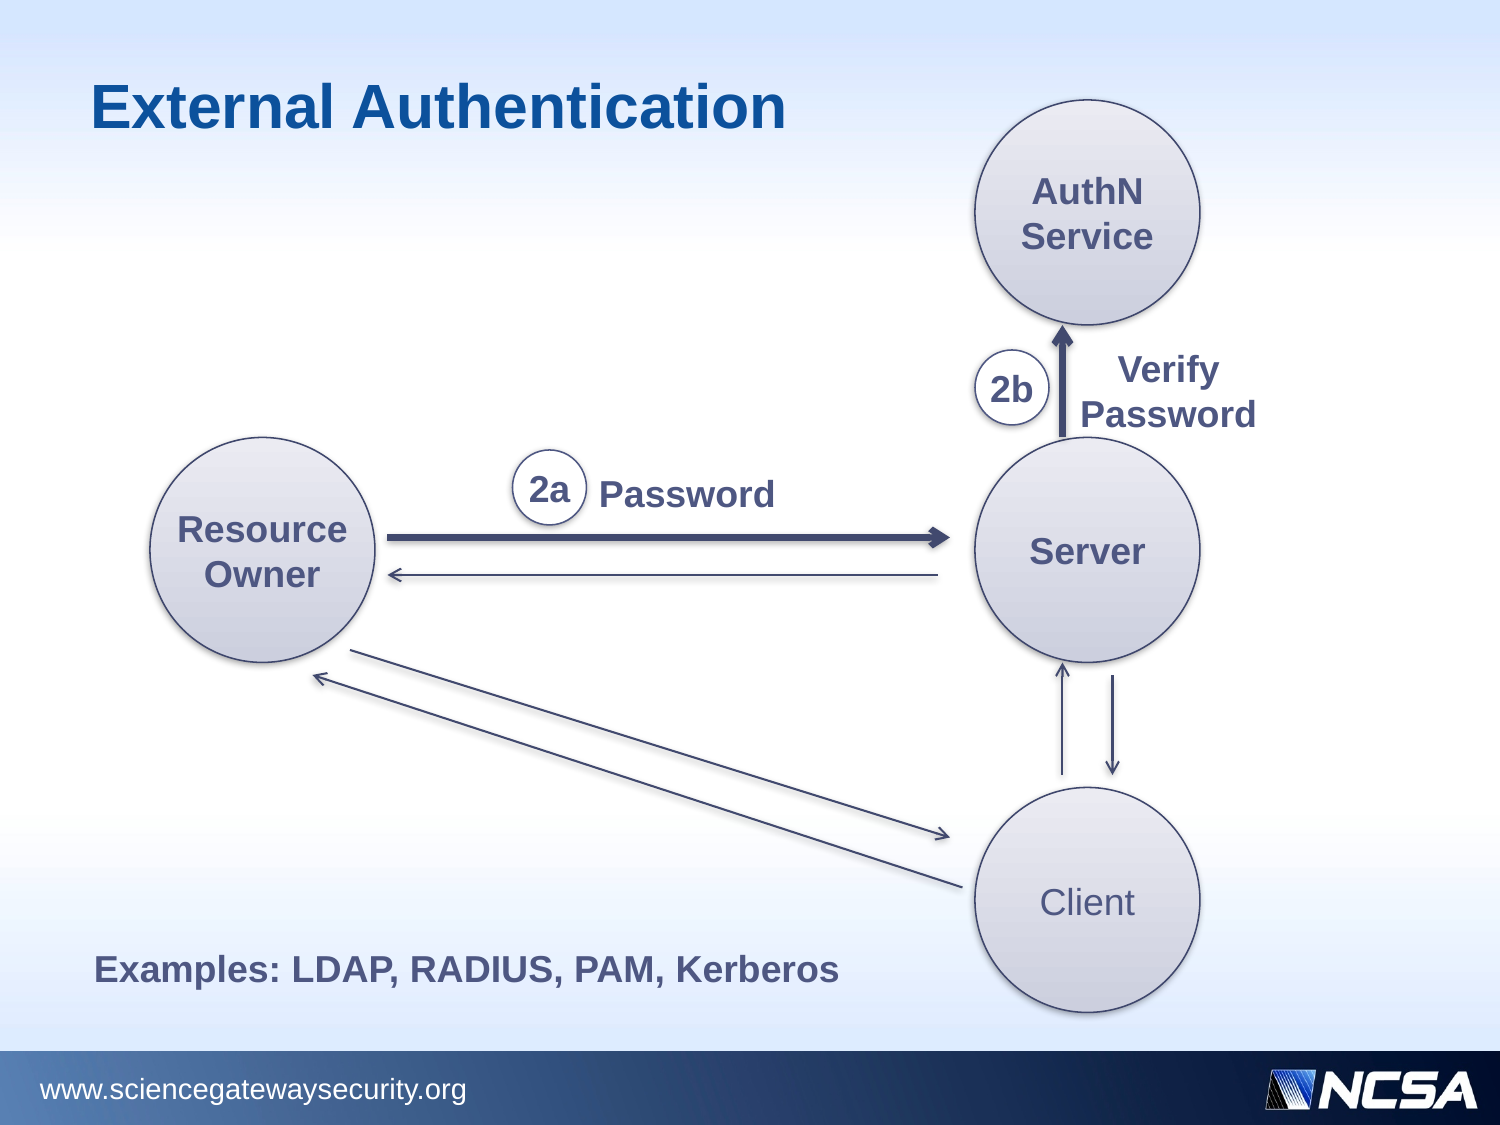

# External Authentication
AuthN
Service
Verify
Password
2b
Resource
Owner
Server
2a
Password
Client
Examples: LDAP, RADIUS, PAM, Kerberos
www.sciencegatewaysecurity.org